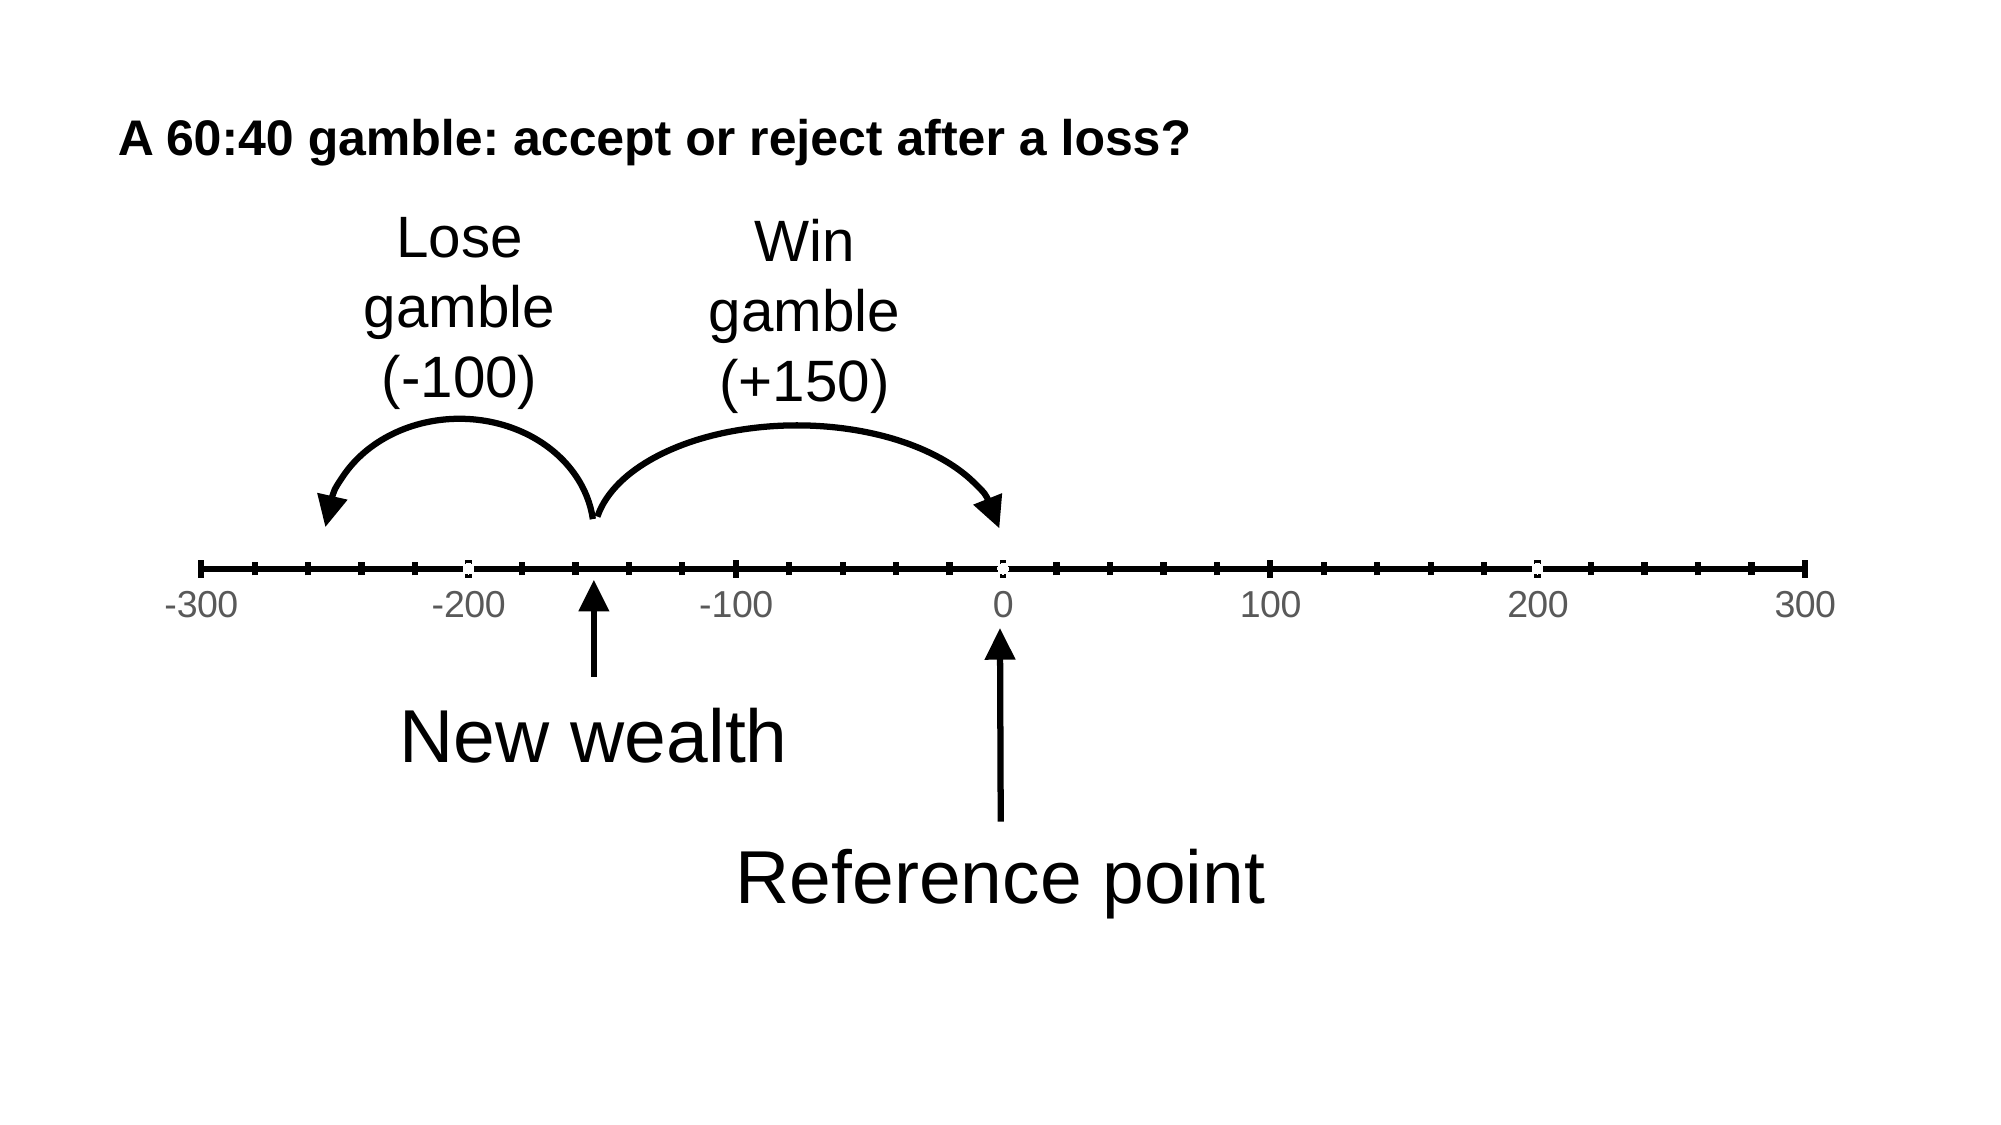

# A 60:40 gamble: accept or reject after a loss?
Lose gamble
(-100)
Win gamble (+150)

### Chart

| Category | Y-values |
|---|---|
New wealth
Reference point